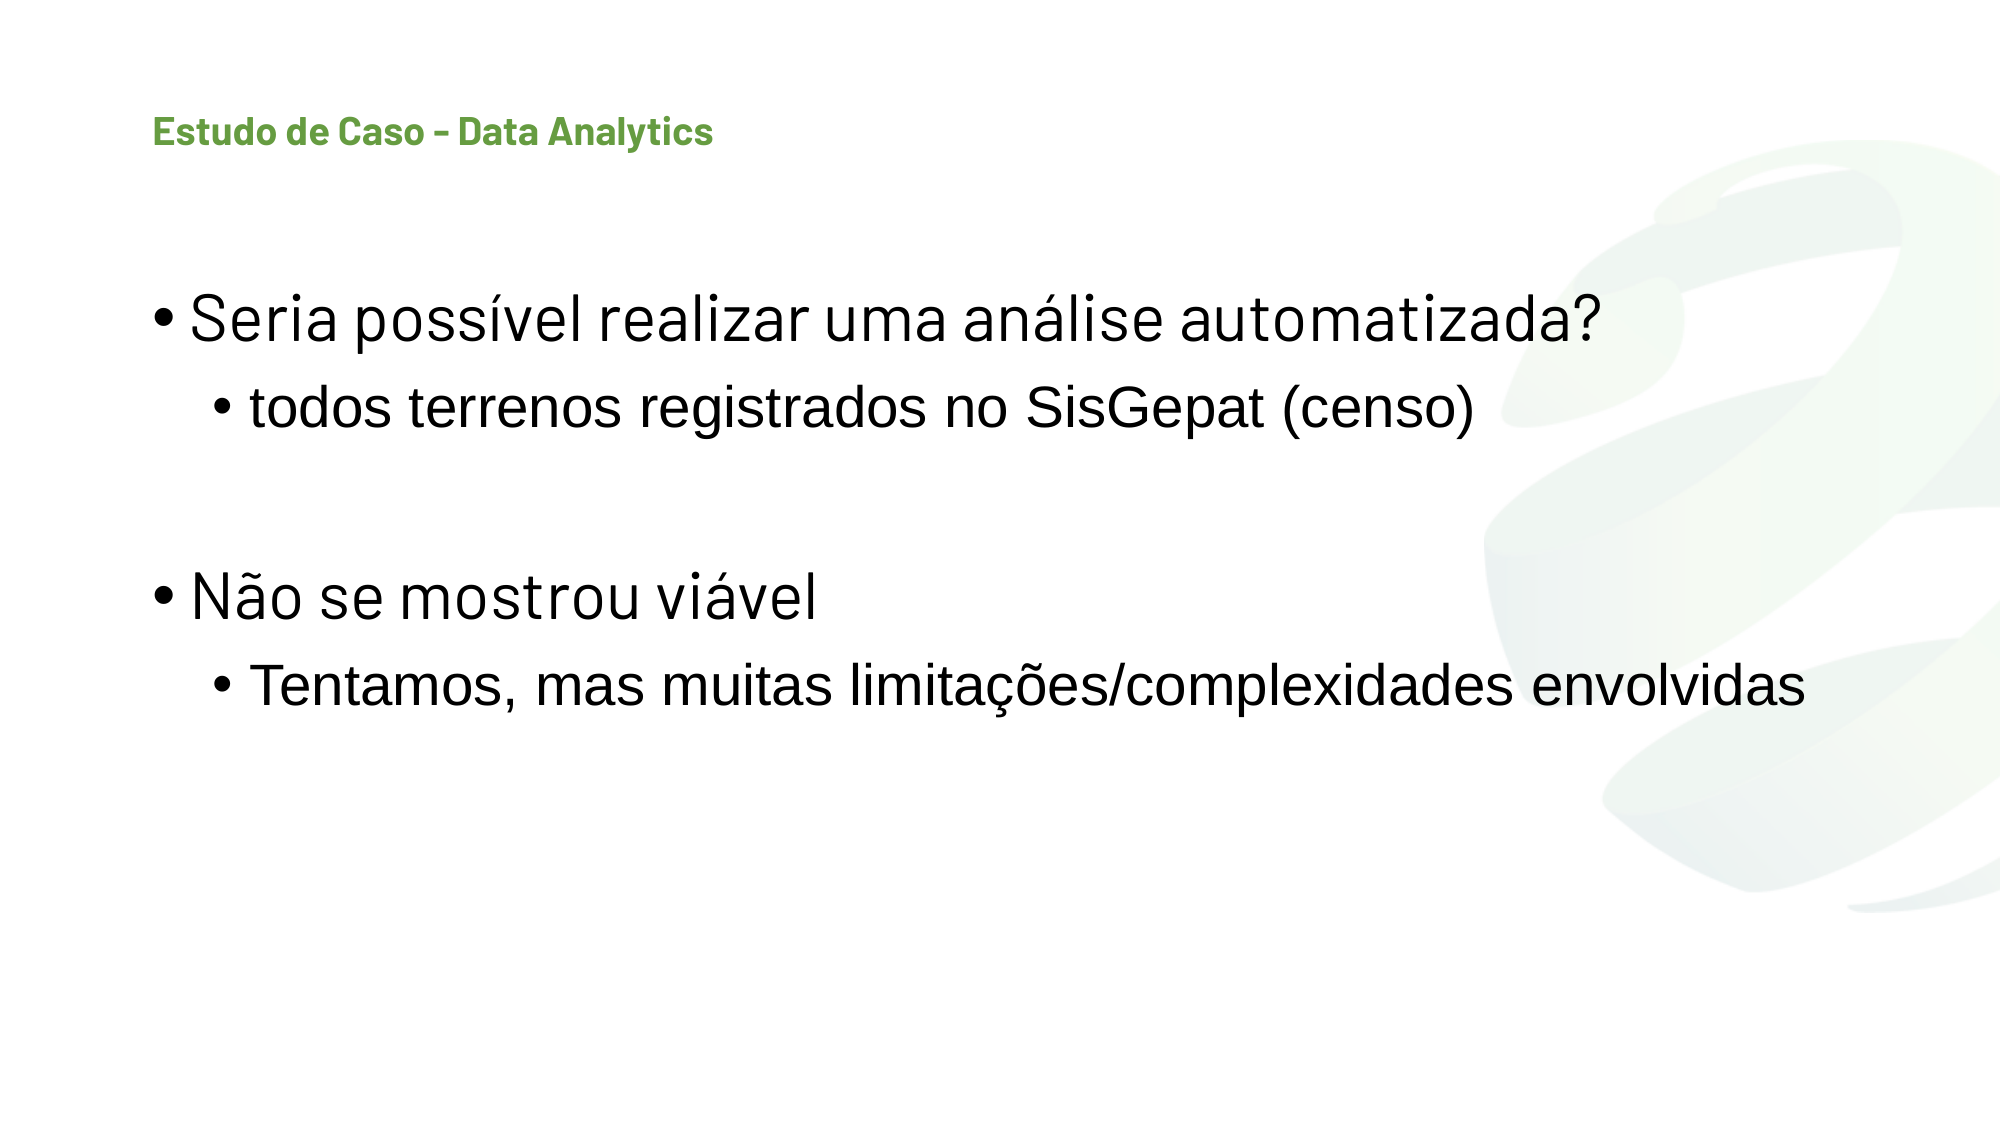

# Estudo de Caso - Data Analytics
Seria possível realizar uma análise automatizada?
todos terrenos registrados no SisGepat (censo)

Não se mostrou viável
Tentamos, mas muitas limitações/complexidades envolvidas